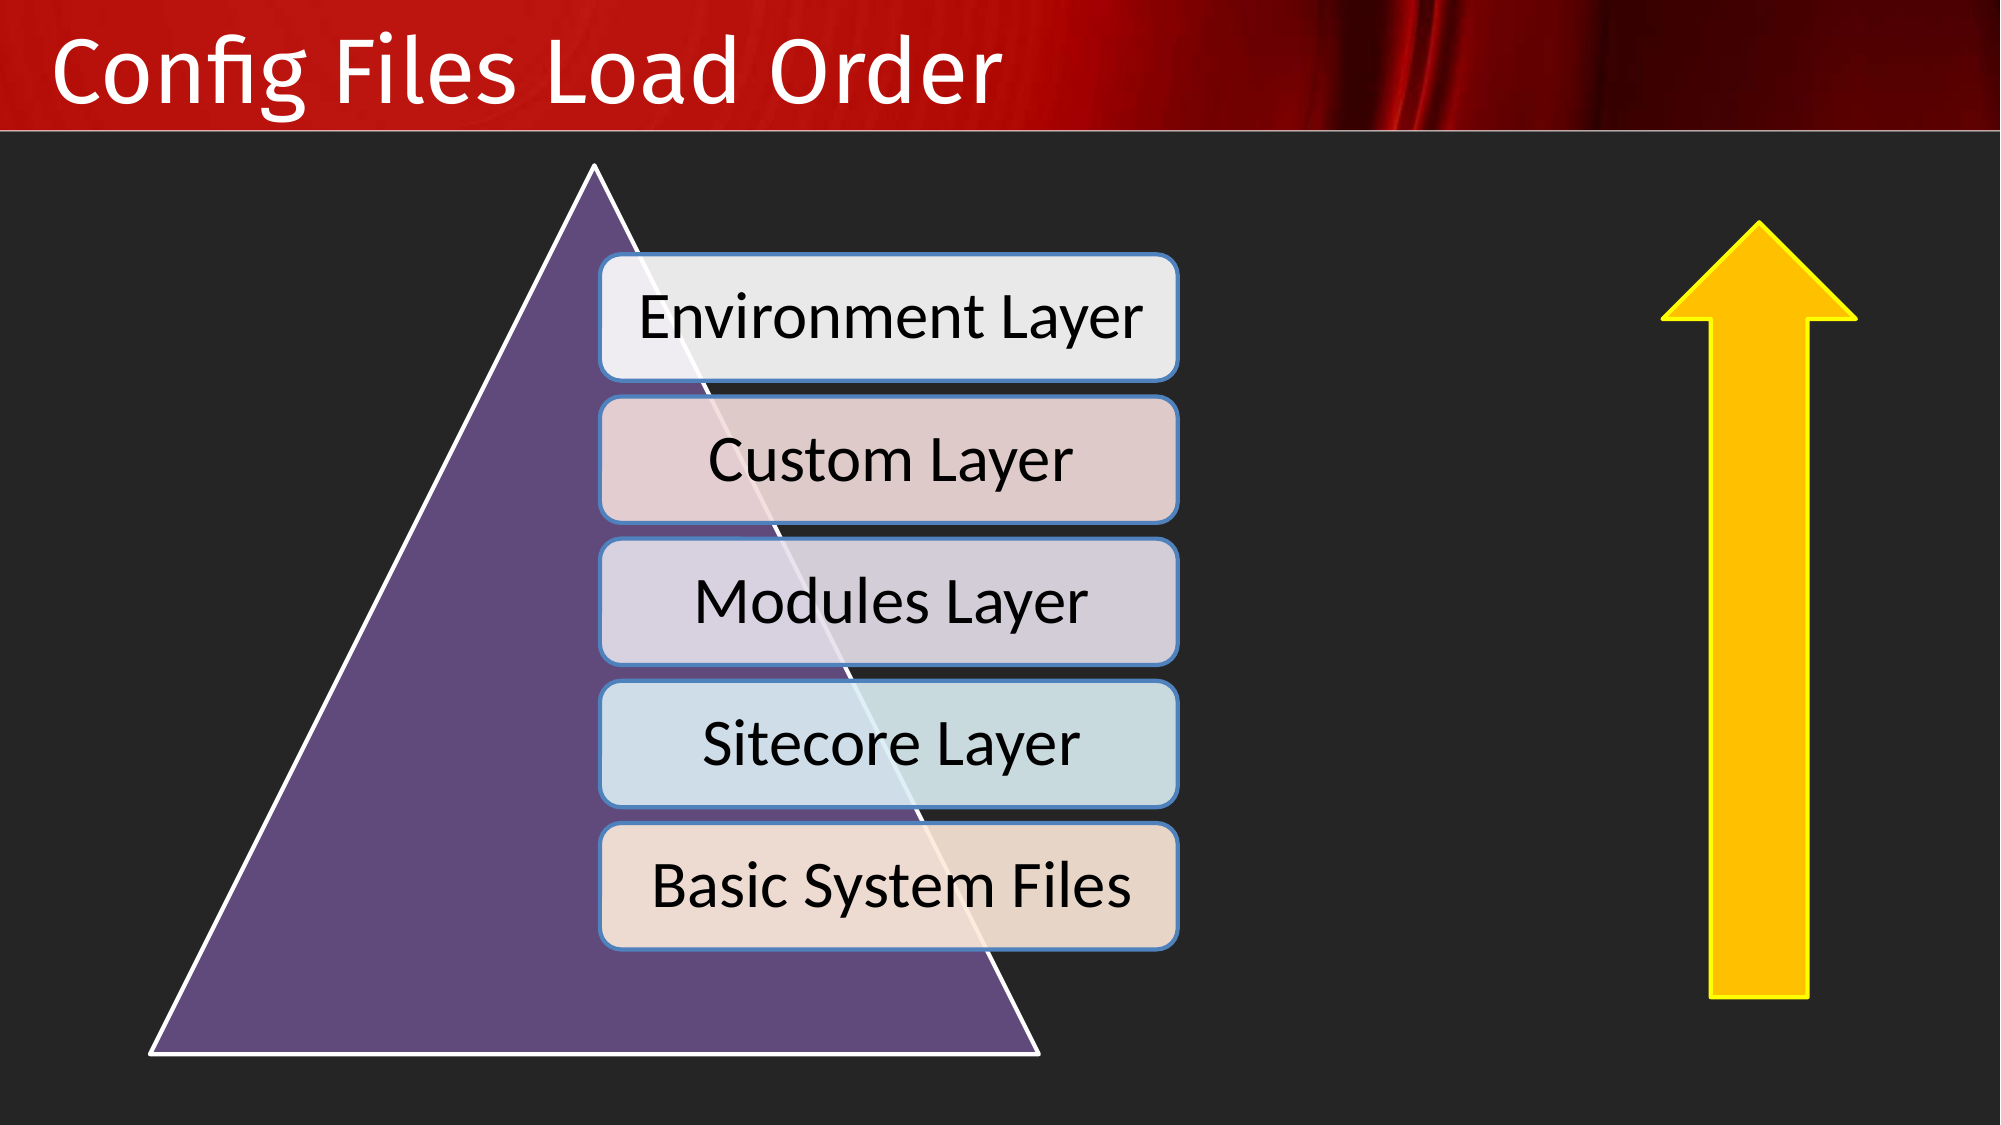

# Config Files Load Order
Environment Layer
Custom Layer
Modules Layer
Sitecore Layer
Basic System Files